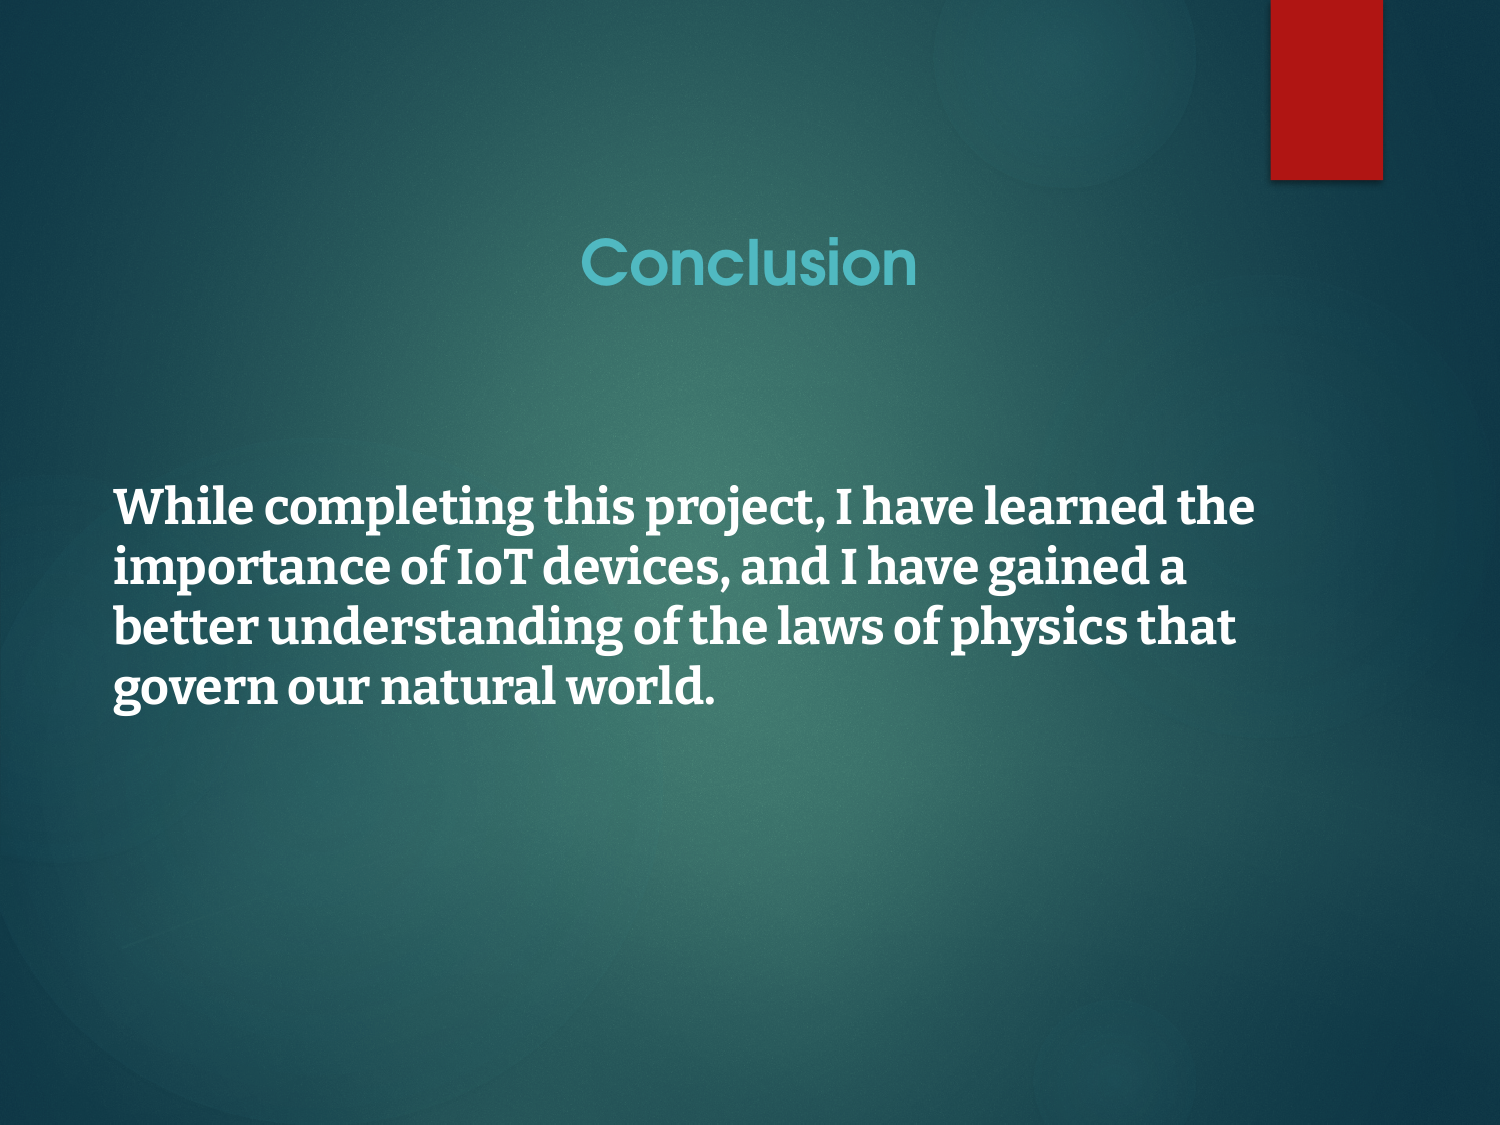

# Conclusion
While completing this project, I have learned the importance of IoT devices, and I have gained a better understanding of the laws of physics that govern our natural world.